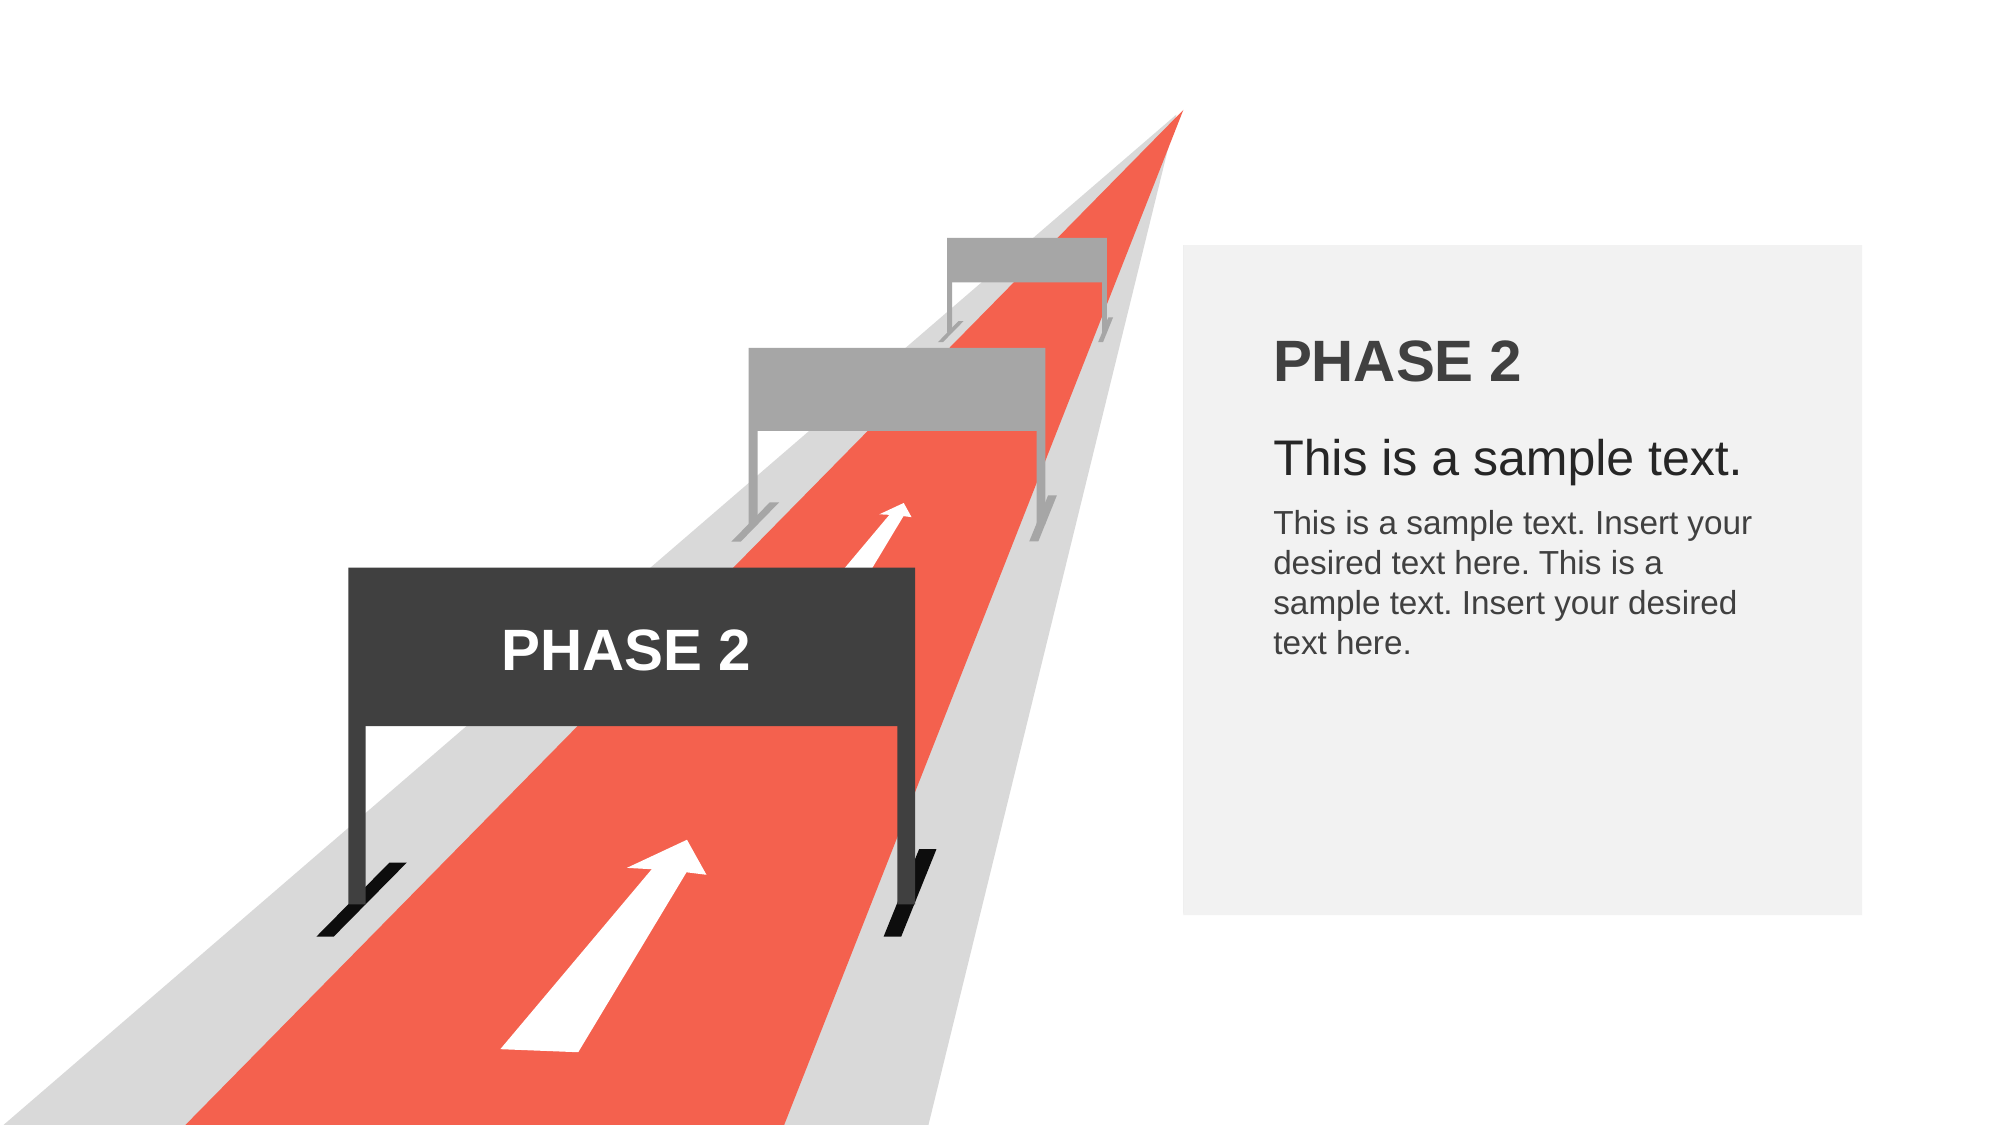

PHASE 2
This is a sample text.
This is a sample text. Insert your desired text here. This is a sample text. Insert your desired text here.

PHASE 2